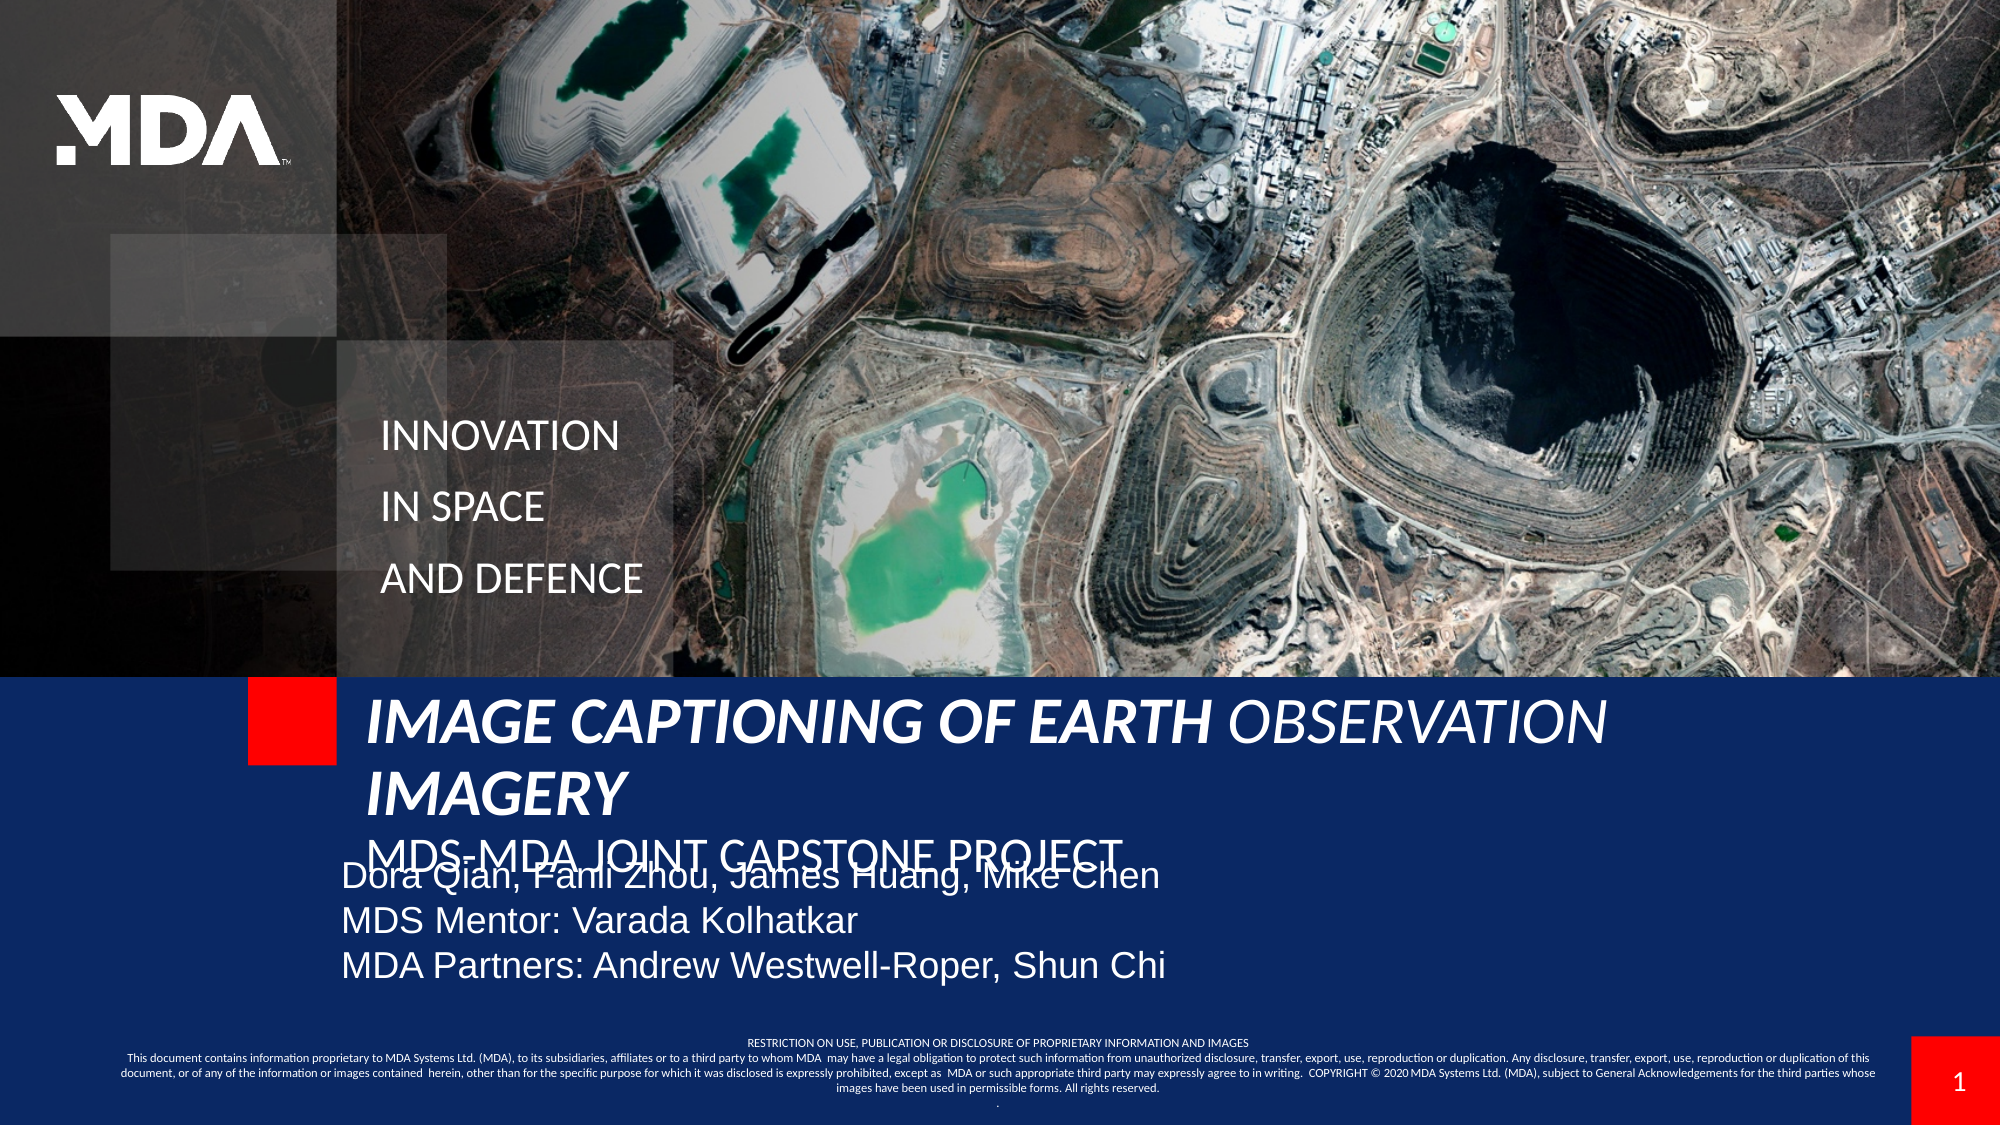

# Image Captioning of Earth Observation Imagery MDS-MDA Joint Capstone Project
Dora Qian, Fanli Zhou, James Huang, Mike Chen
MDS Mentor: Varada Kolhatkar
MDA Partners: Andrew Westwell-Roper, Shun Chi

1